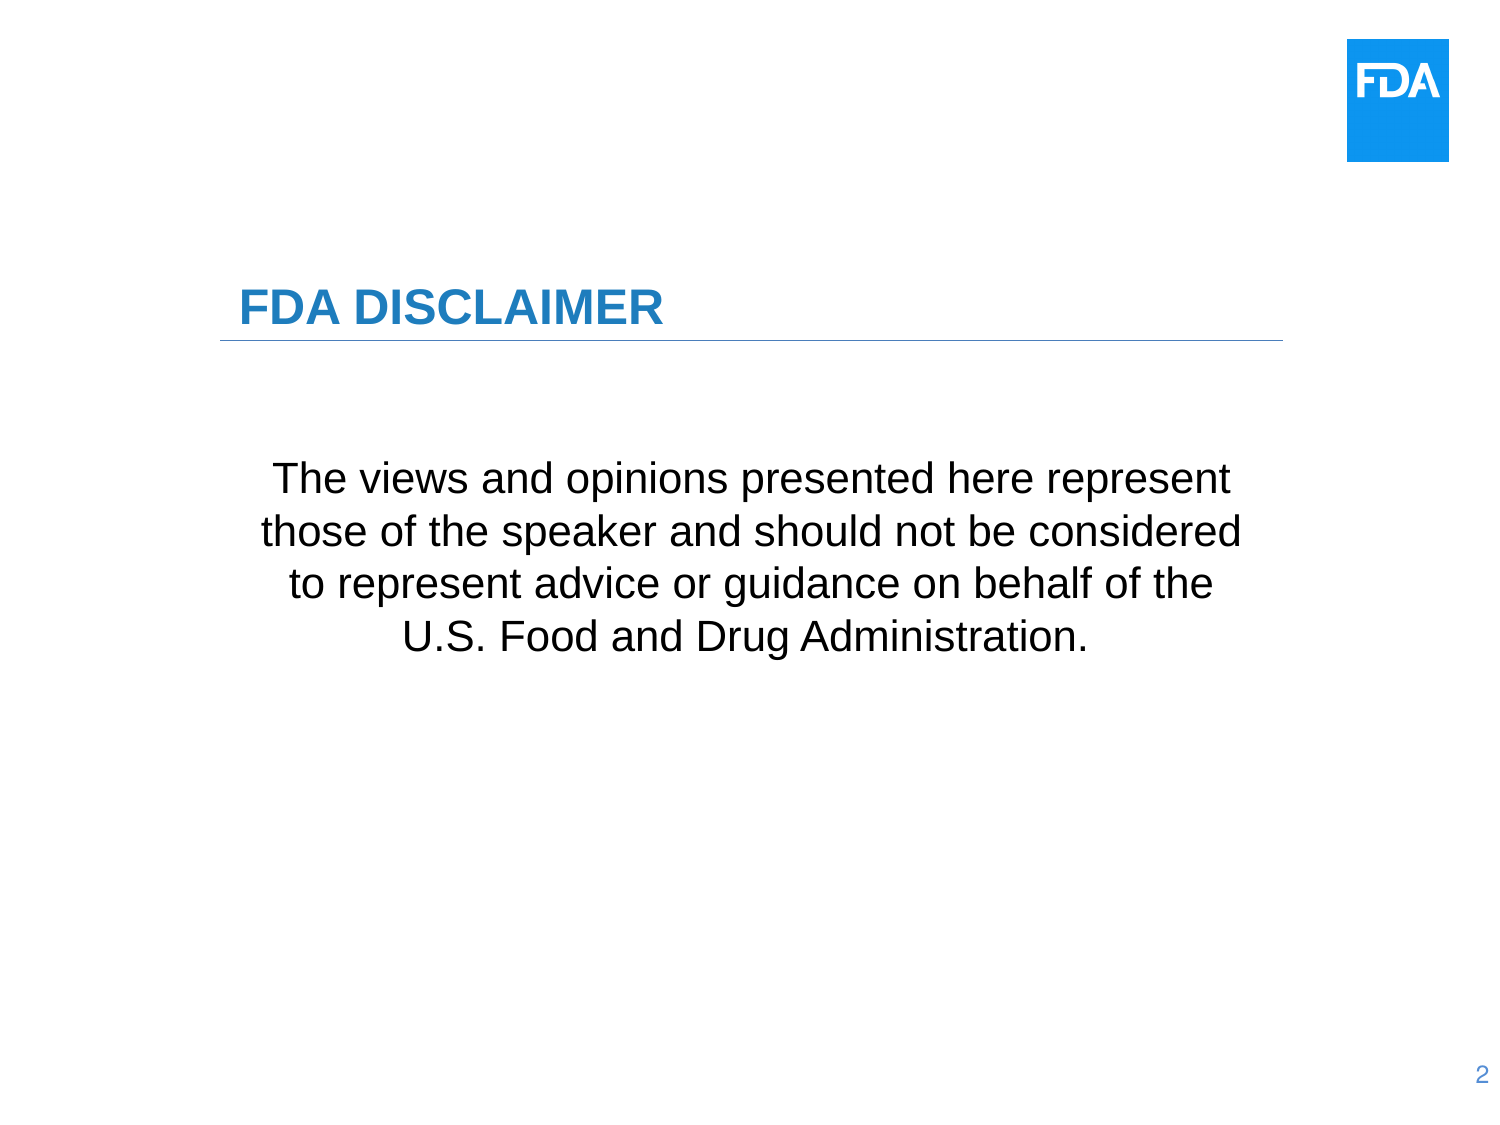

#
FDA Disclaimer
The views and opinions presented here represent those of the speaker and should not be considered to represent advice or guidance on behalf of the U.S. Food and Drug Administration.